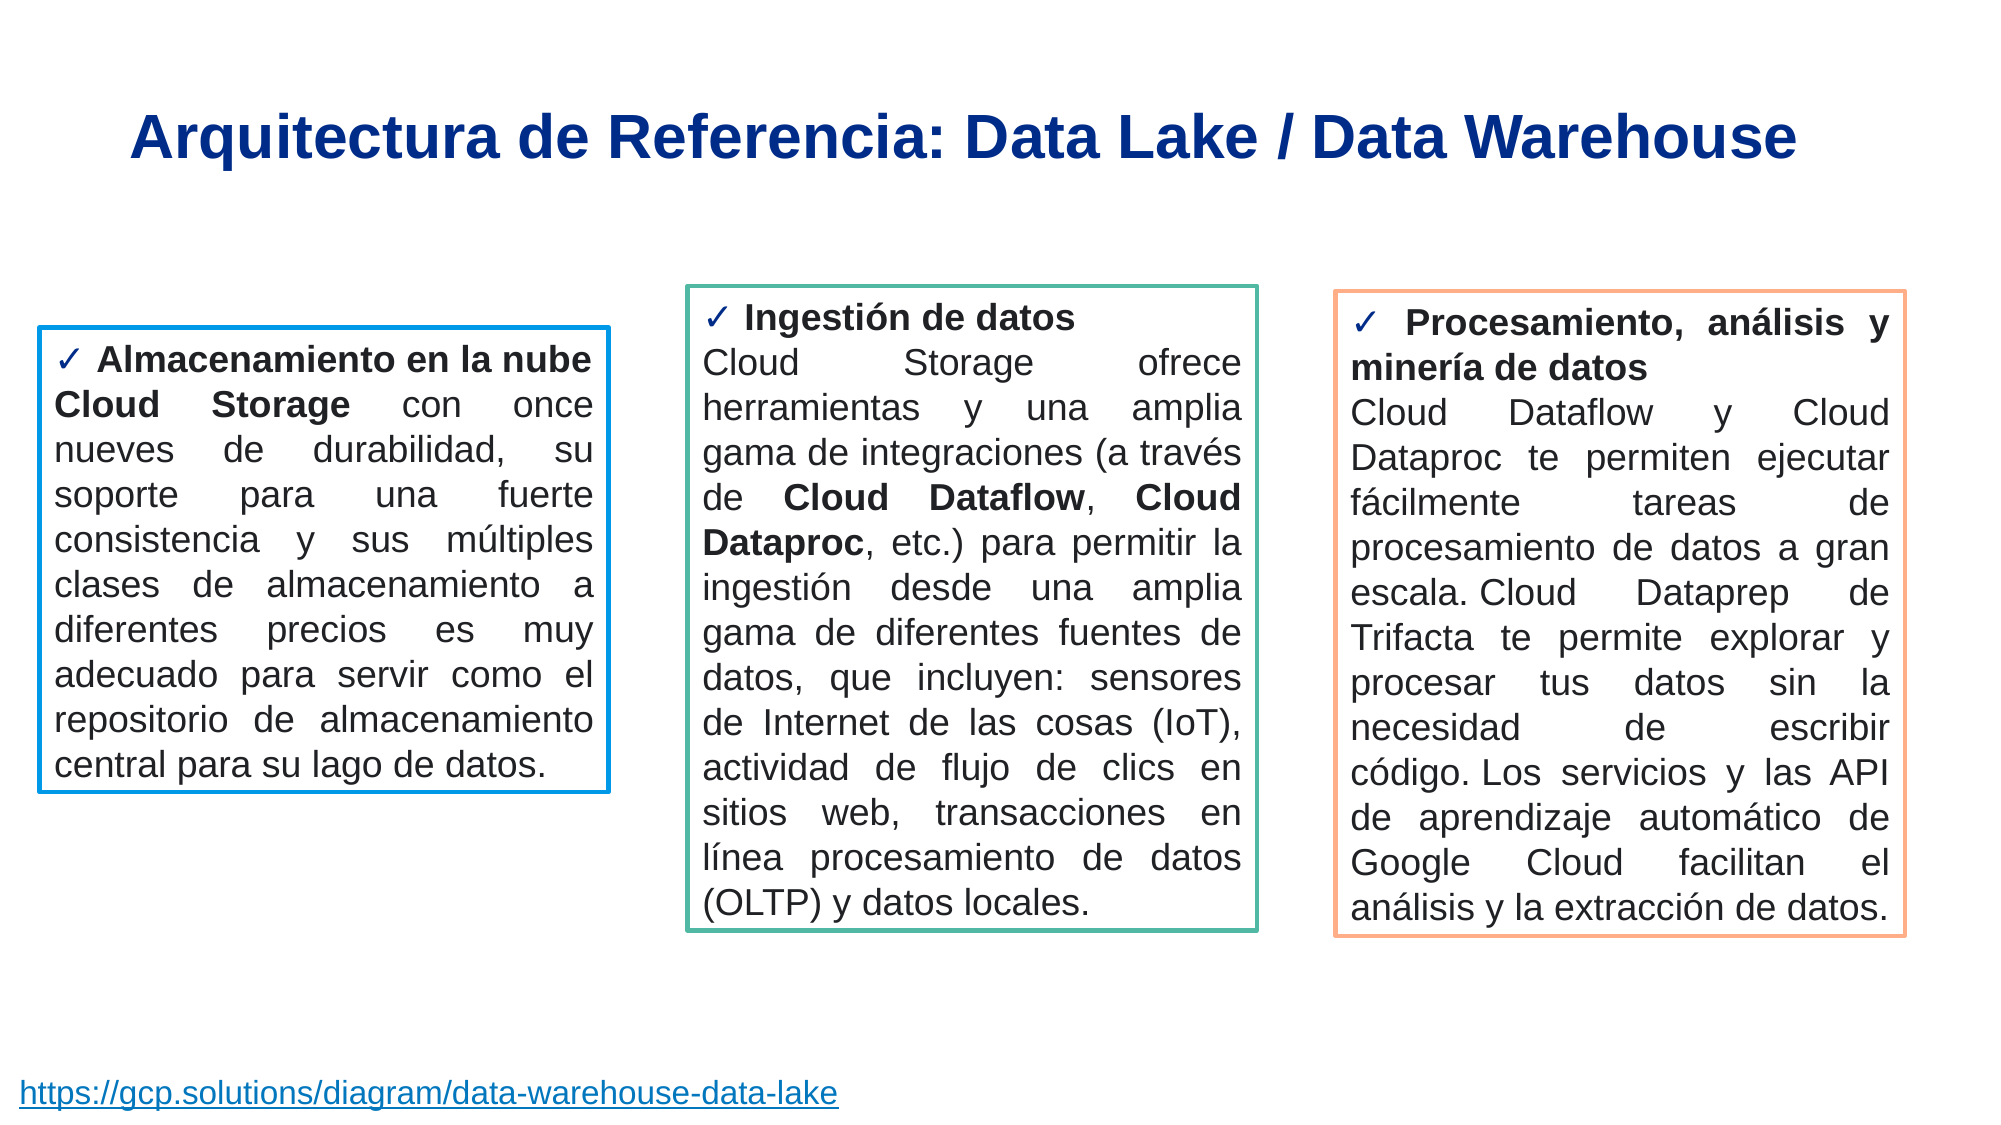

# Arquitectura de Referencia: Data Lake / Data Warehouse
✓ Ingestión de datos
Cloud Storage ofrece herramientas y una amplia gama de integraciones (a través de Cloud Dataflow, Cloud Dataproc, etc.) para permitir la ingestión desde una amplia gama de diferentes fuentes de datos, que incluyen: sensores de Internet de las cosas (IoT), actividad de flujo de clics en sitios web, transacciones en línea procesamiento de datos (OLTP) y datos locales.
✓ Procesamiento, análisis y minería de datos
Cloud Dataflow y Cloud Dataproc te permiten ejecutar fácilmente tareas de procesamiento de datos a gran escala. Cloud Dataprep de Trifacta te permite explorar y procesar tus datos sin la necesidad de escribir código. Los servicios y las API de aprendizaje automático de Google Cloud facilitan el análisis y la extracción de datos.
✓ Almacenamiento en la nube
Cloud Storage con once nueves de durabilidad, su soporte para una fuerte consistencia y sus múltiples clases de almacenamiento a diferentes precios es muy adecuado para servir como el repositorio de almacenamiento central para su lago de datos.
https://gcp.solutions/diagram/data-warehouse-data-lake